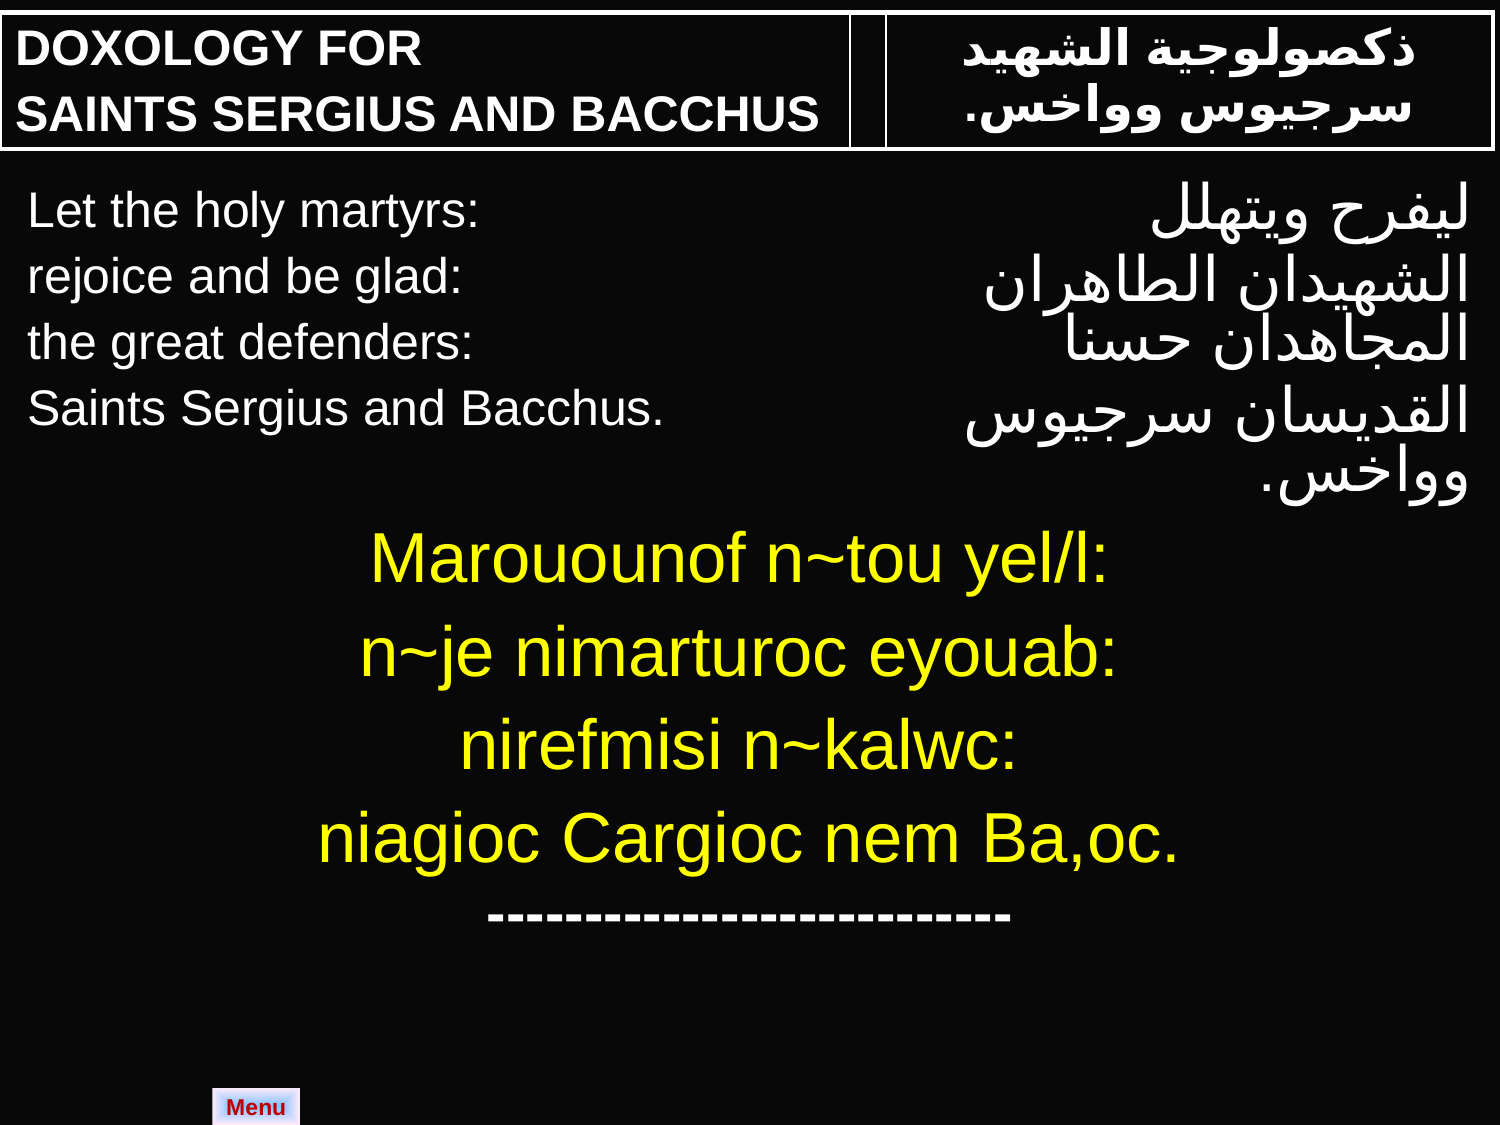

| DOXOLOGY FOR SAINTS SERGIUS AND BACCHUS |  | ذكصولوجية الشهيد سرجيوس وواخس. |
| --- | --- | --- |
| Let the holy martyrs: rejoice and be glad: the great defenders: Saints Sergius and Bacchus. | ليفرح ويتهلل الشهيدان الطاهران المجاهدان حسنا القديسان سرجيوس وواخس. |
| --- | --- |
| Marouounof n~tou yel/l: n~je nimarturoc eyouab: nirefmisi n~kalwc: niagioc Cargioc nem Ba,oc. |  |
| --------------------------- |  |
Menu